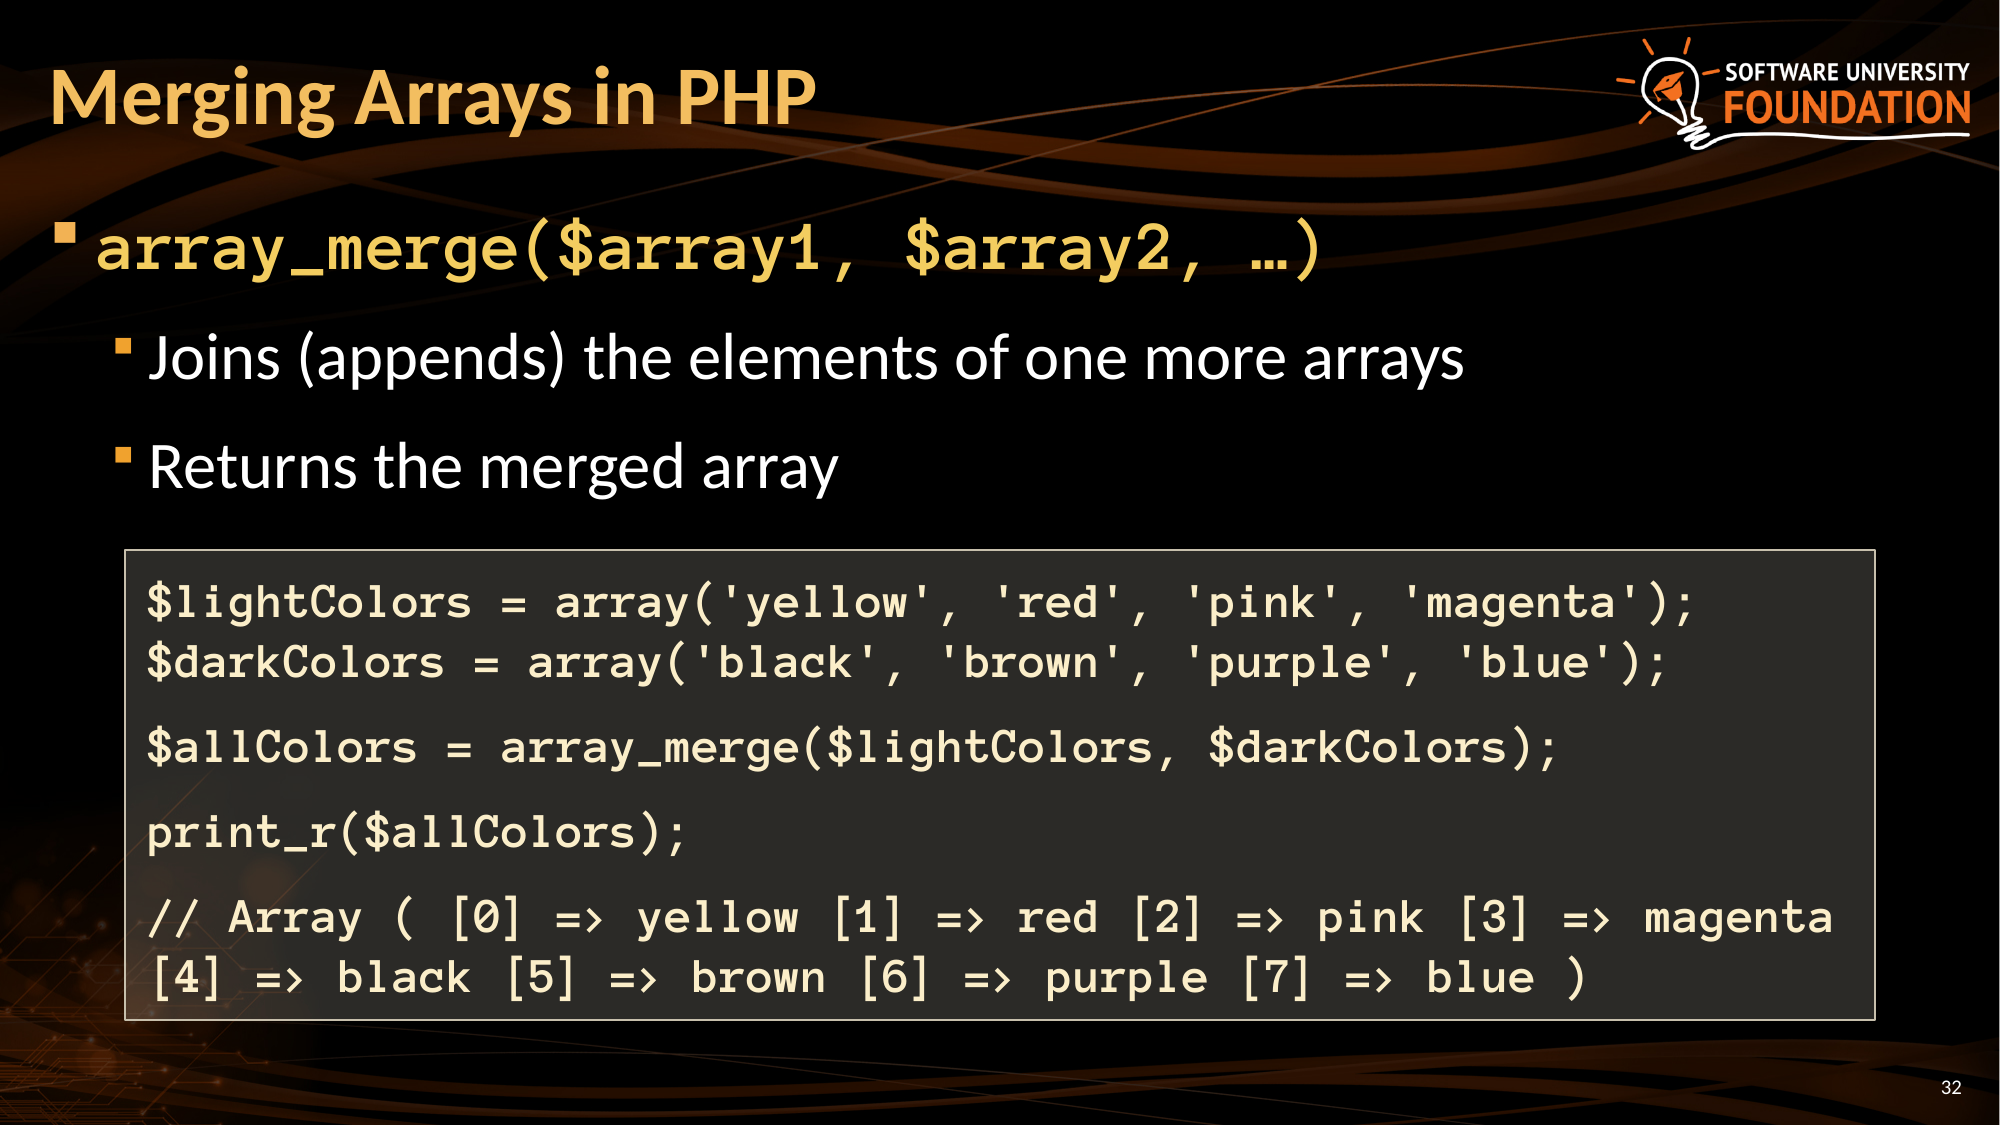

# Merging Arrays in PHP
array_merge($array1, $array2, …)
Joins (appends) the elements of one more arrays
Returns the merged array
$lightColors = array('yellow', 'red', 'pink', 'magenta');
$darkColors = array('black', 'brown', 'purple', 'blue');
$allColors = array_merge($lightColors, $darkColors);
print_r($allColors);
// Array ( [0] => yellow [1] => red [2] => pink [3] => magenta [4] => black [5] => brown [6] => purple [7] => blue )
32